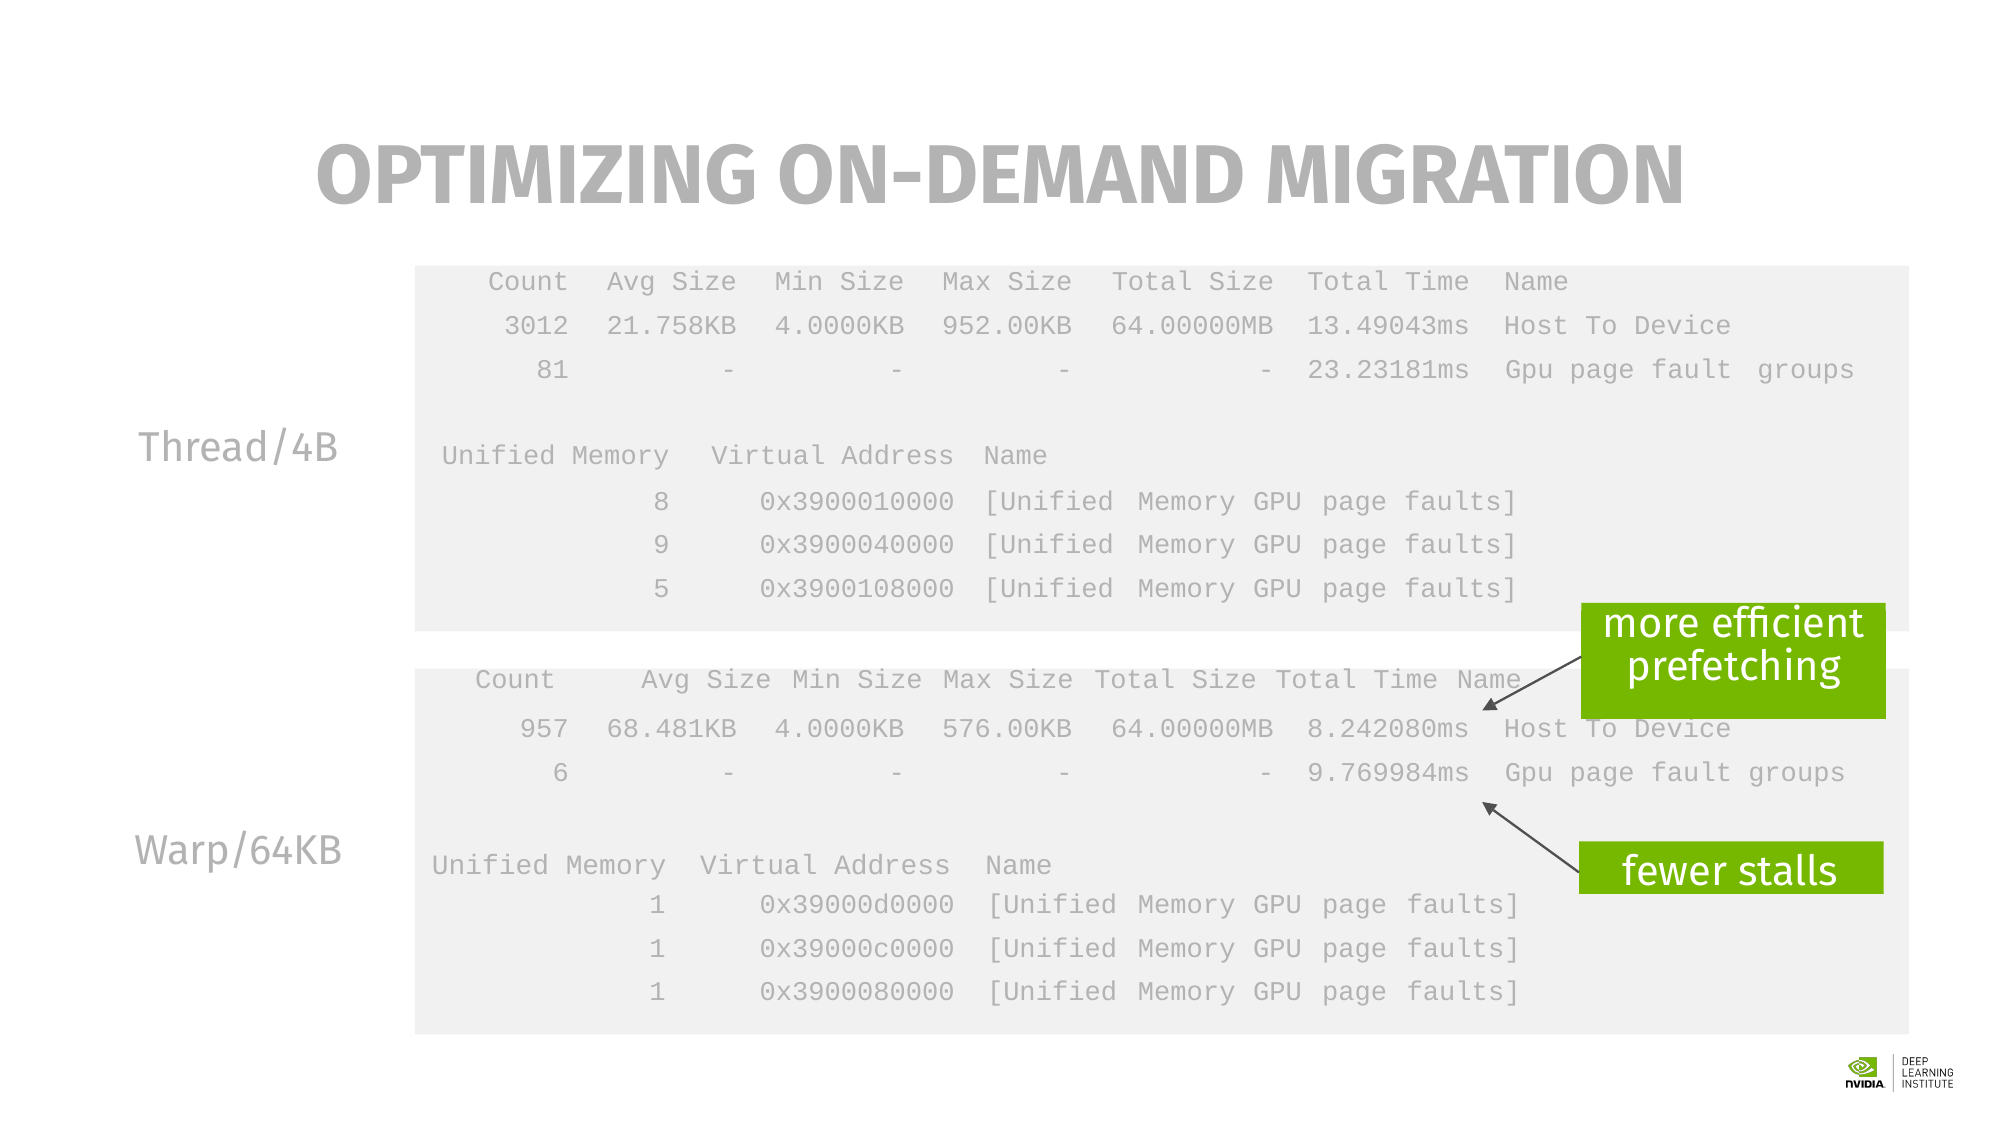

# OPTIMIZING ON-DEMAND MIGRATION

| Count | Avg Size | Min Size | Max Size | Total Size | Total Time | Name |  |
| --- | --- | --- | --- | --- | --- | --- | --- |
| 3012 | 21.758KB | 4.0000KB | 952.00KB | 64.00000MB | 13.49043ms | Host To Device |  |
| 81 | - | - | - | - | 23.23181ms | Gpu page fault | groups |
| Unified Memory | Virtual Address | Name |  |  |  |  |  |  |
| --- | --- | --- | --- | --- | --- | --- | --- | --- |
| 8 | 0x3900010000 | [Unified | Memory | GPU | page | faults] |  |  |
| 9 | 0x3900040000 | [Unified | Memory | GPU | page | faults] |  |  |
| 5 | 0x3900108000 | [Unified | Memory | GPU | page | faults] |  |  |
| Count Avg Size Min Size Max Size Total Size Total Time Name |  |  |  |  |  |  | more efficient prefetching |  |
Thread/4B

| 957 | 68.481KB | 4.0000KB | 576.00KB | 64.00000MB | 8.242080ms | Host To Device |
| --- | --- | --- | --- | --- | --- | --- |
| 6 | - | - | - | - | 9.769984ms | Gpu page fault groups |

Warp/64KB
fewer stalls
Unified Memory
Virtual Address
Name
| 1 | 0x39000d0000 | [Unified | Memory | GPU | page | faults] |
| --- | --- | --- | --- | --- | --- | --- |
| 1 | 0x39000c0000 | [Unified | Memory | GPU | page | faults] |
| 1 | 0x3900080000 | [Unified | Memory | GPU | page | faults] |